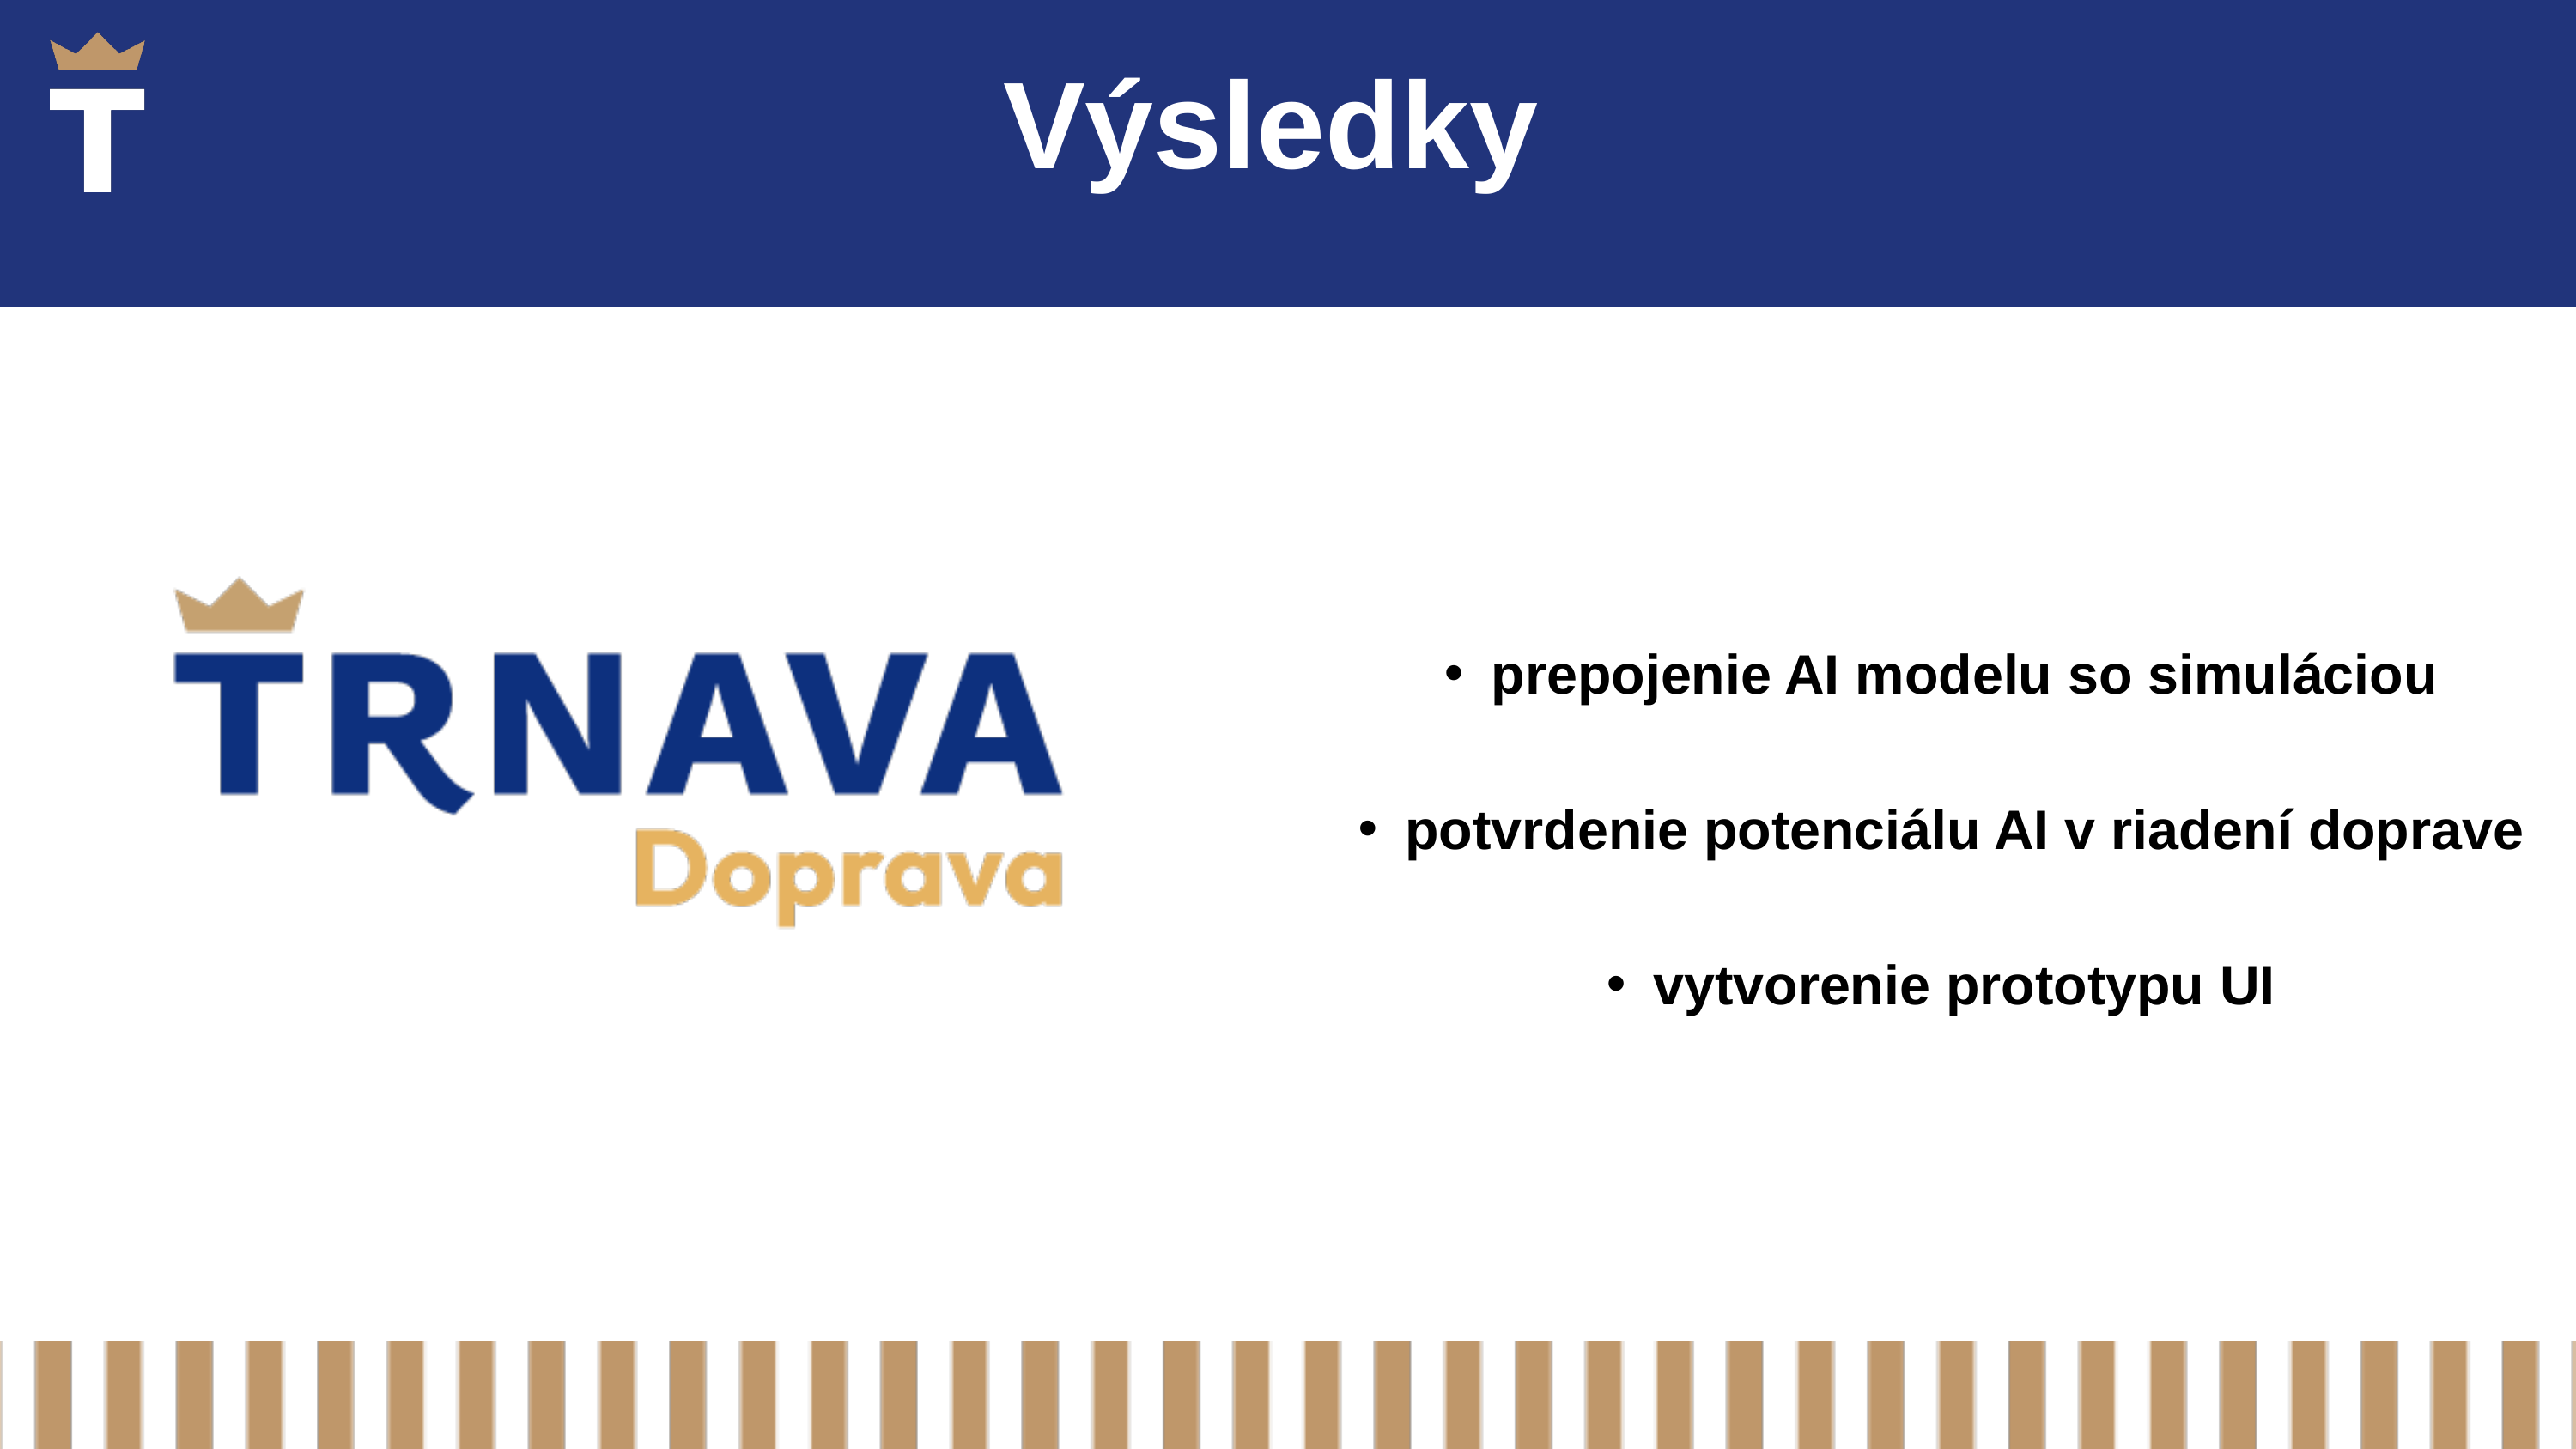

Výsledky

prepojenie AI modelu so simuláciou

potvrdenie potenciálu AI v riadení doprave

vytvorenie prototypu UI